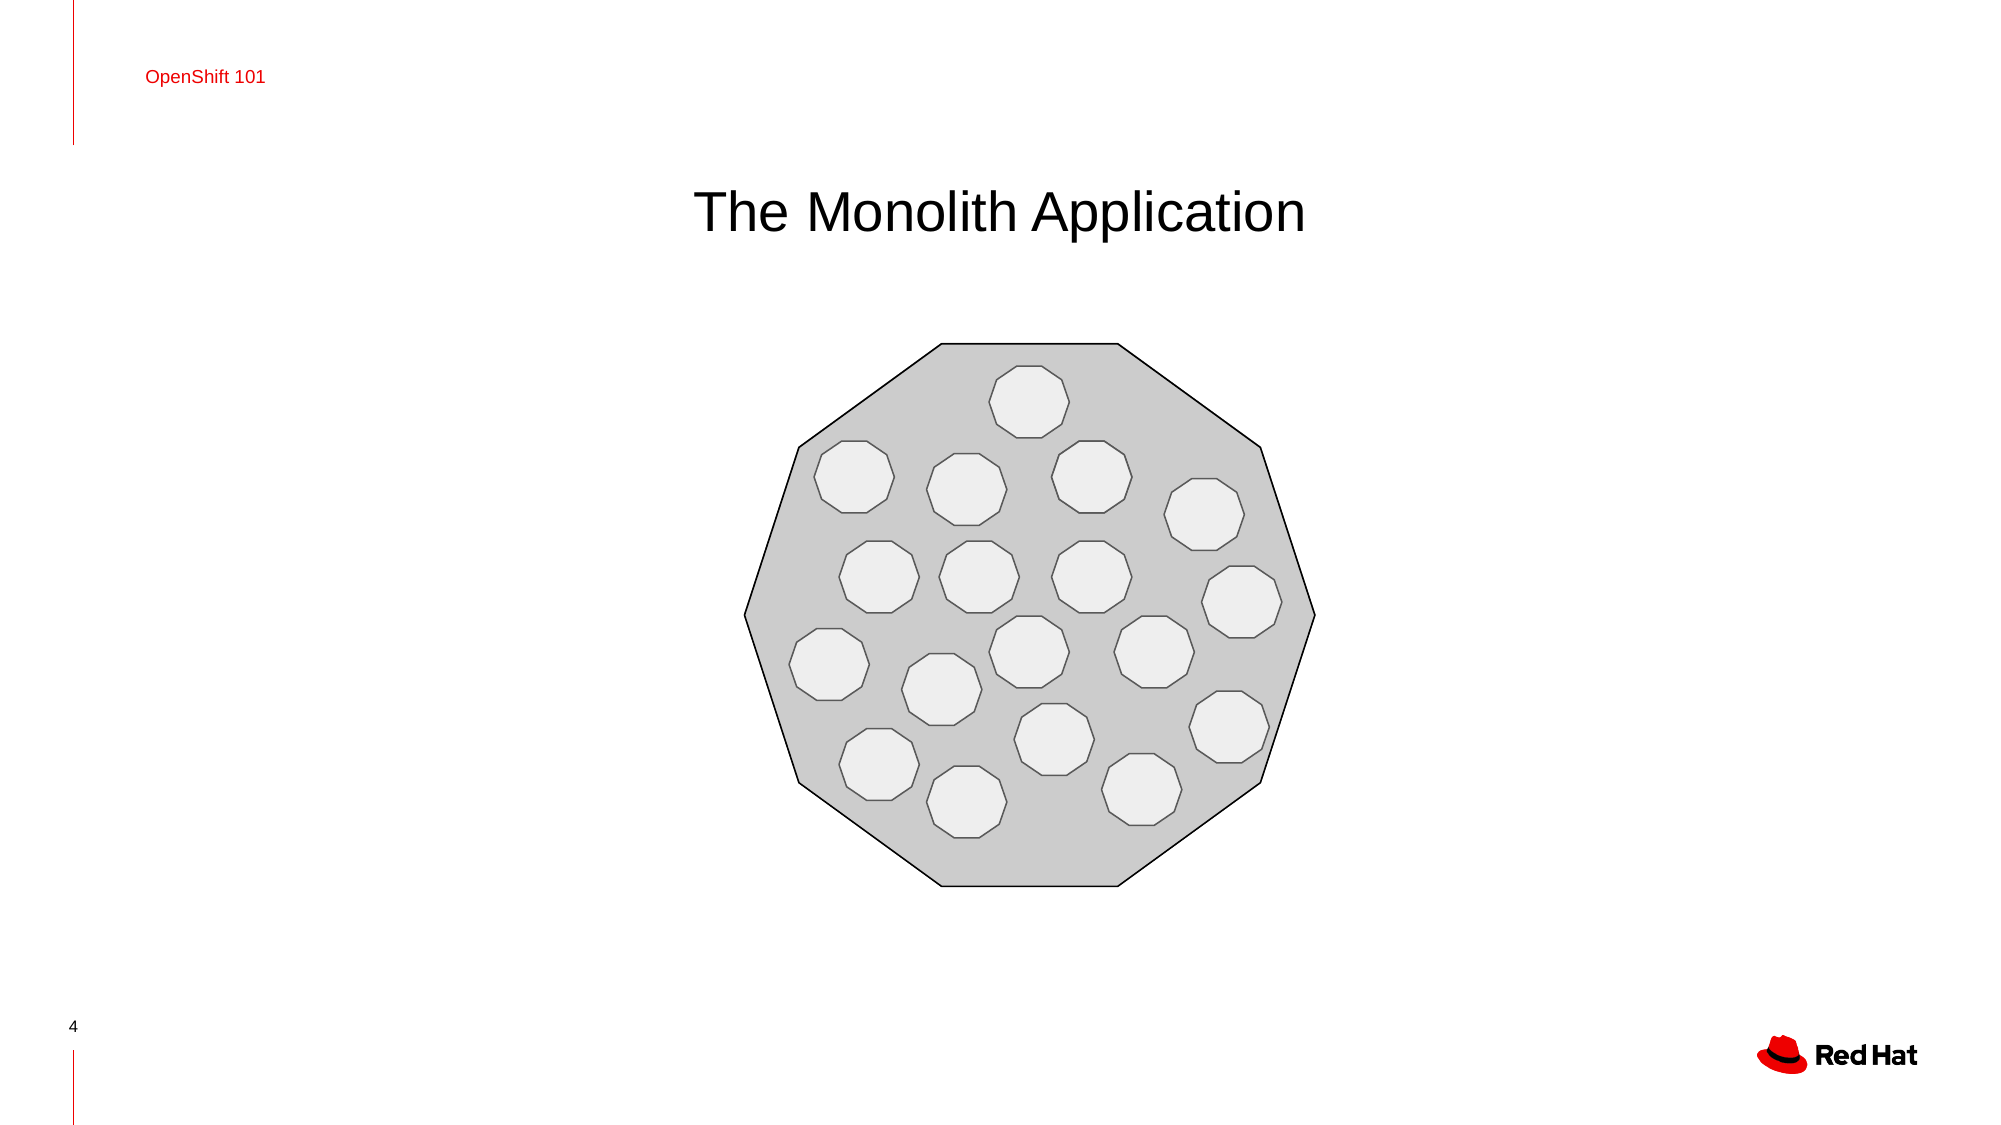

OpenShift 101
# The Monolith Application

4